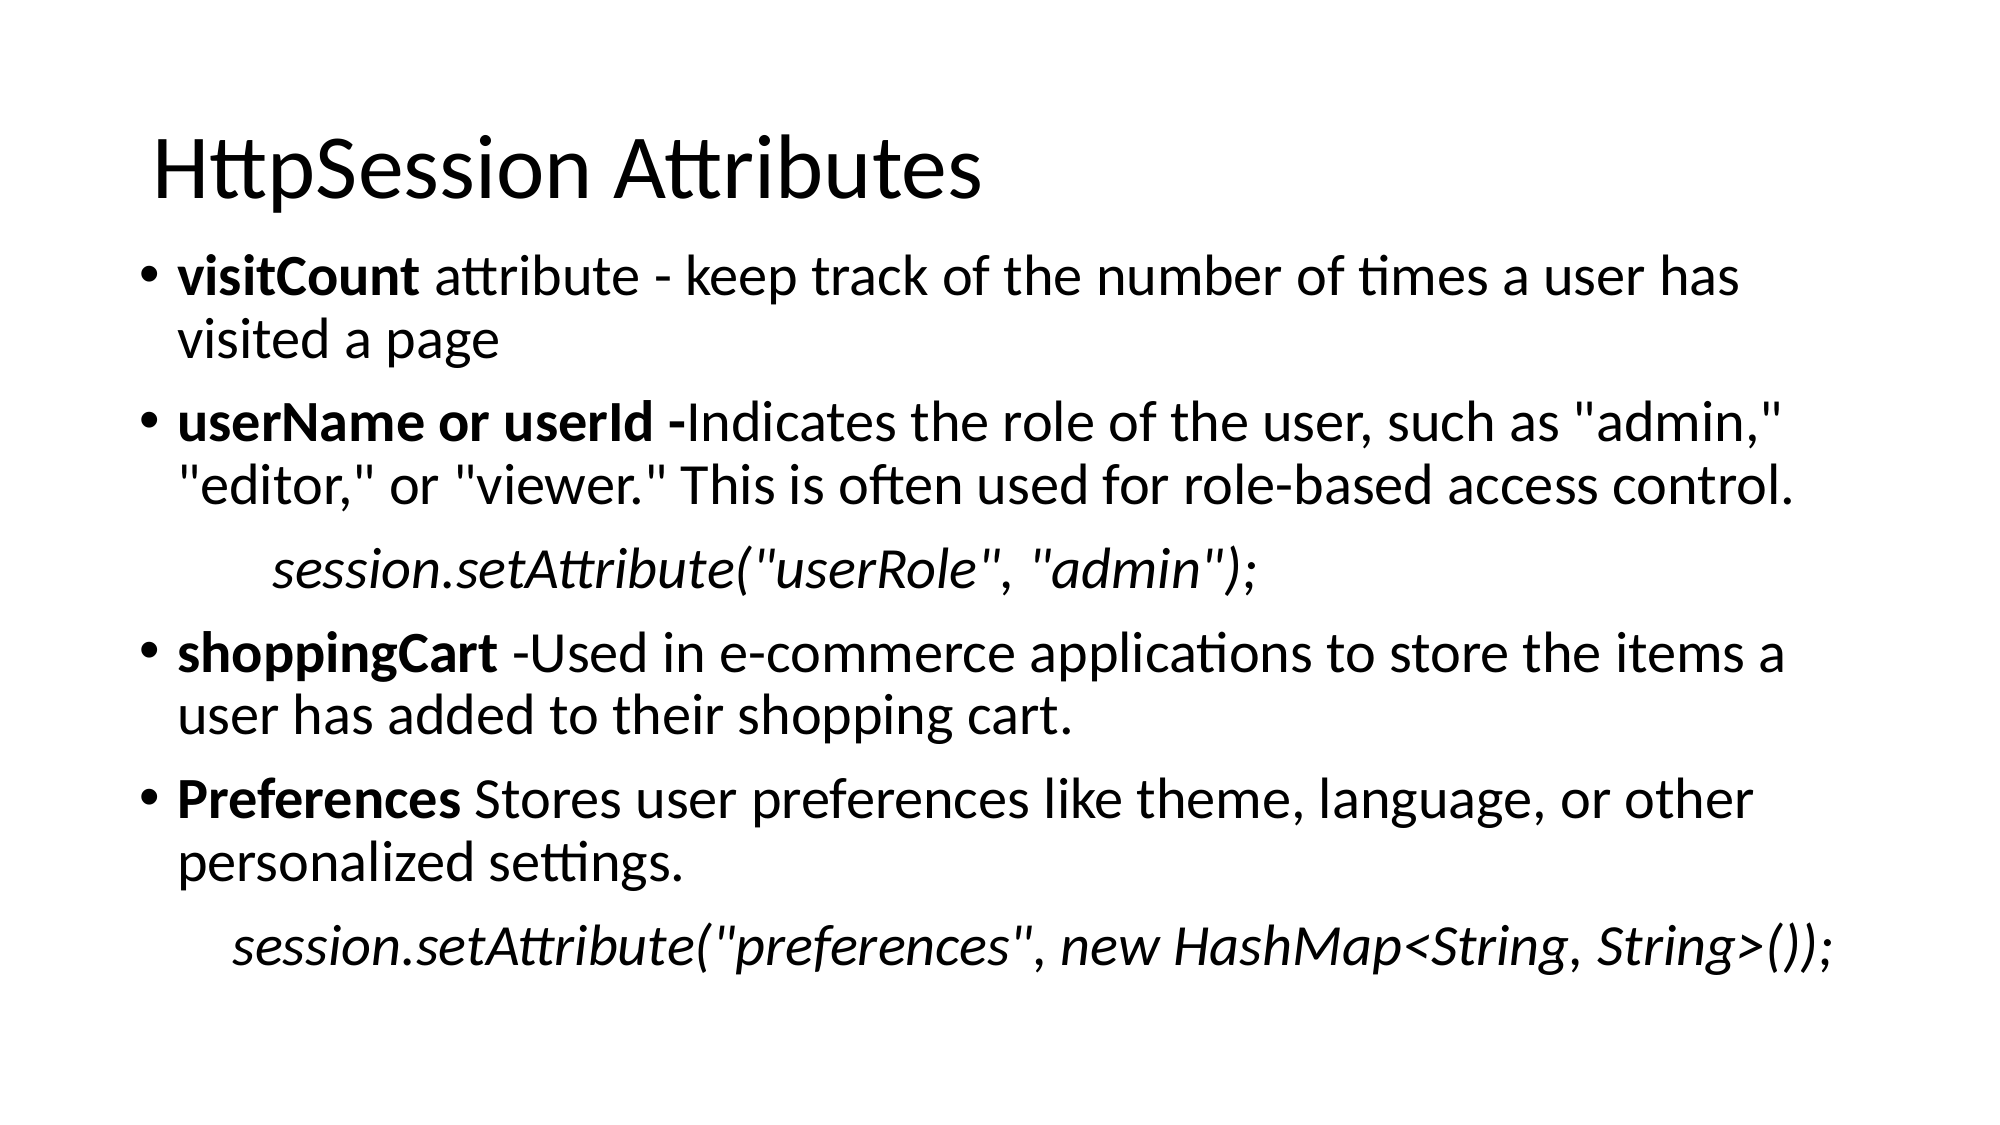

# HttpSession Attributes
visitCount attribute - keep track of the number of times a user has visited a page
userName or userId -Indicates the role of the user, such as "admin," "editor," or "viewer." This is often used for role-based access control.
          session.setAttribute("userRole", "admin");
shoppingCart -Used in e-commerce applications to store the items a user has added to their shopping cart.
Preferences Stores user preferences like theme, language, or other personalized settings.
       session.setAttribute("preferences", new HashMap<String, String>());

90